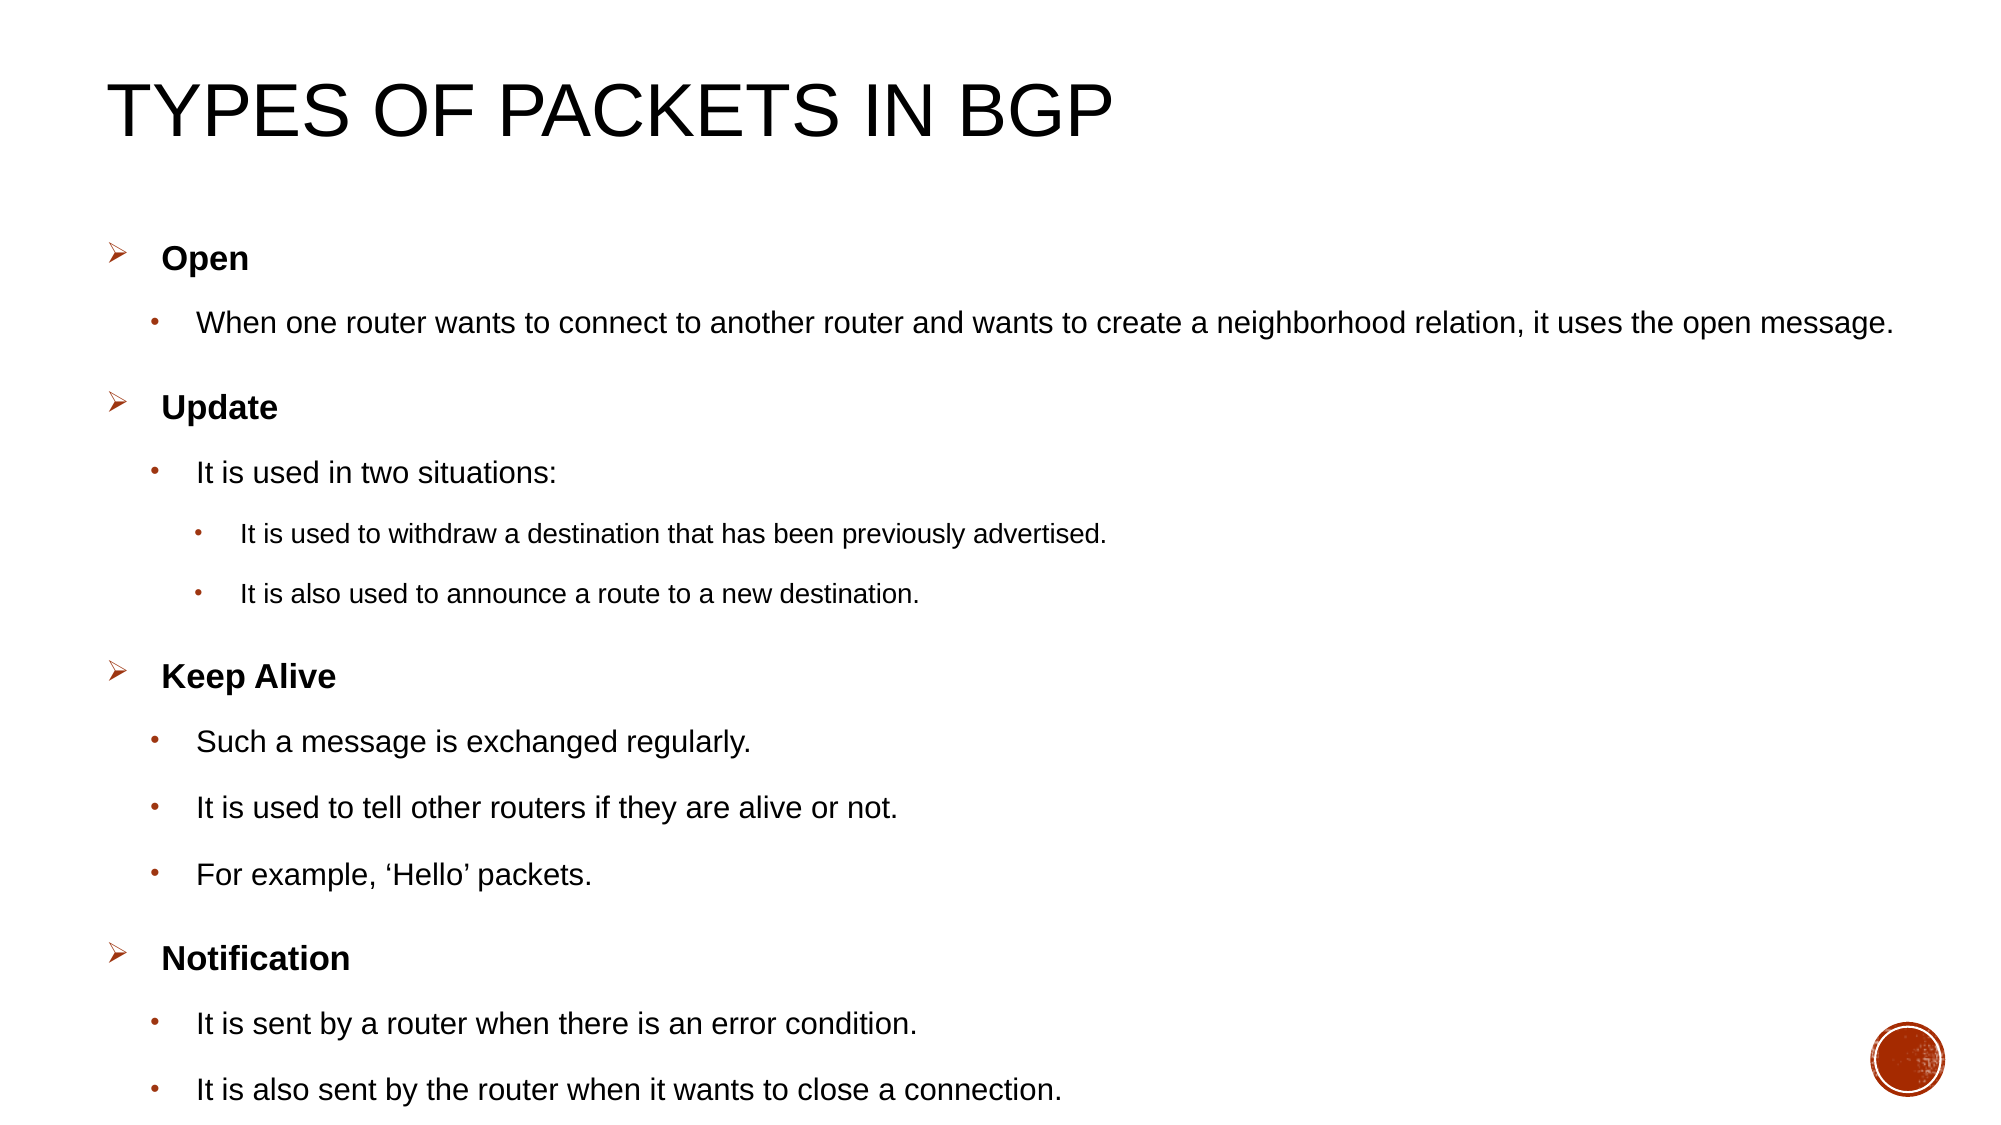

# Types of Packets in BGP
Open
When one router wants to connect to another router and wants to create a neighborhood relation, it uses the open message.
Update
It is used in two situations:
It is used to withdraw a destination that has been previously advertised.
It is also used to announce a route to a new destination.
Keep Alive
Such a message is exchanged regularly.
It is used to tell other routers if they are alive or not.
For example, ‘Hello’ packets.
Notification
It is sent by a router when there is an error condition.
It is also sent by the router when it wants to close a connection.